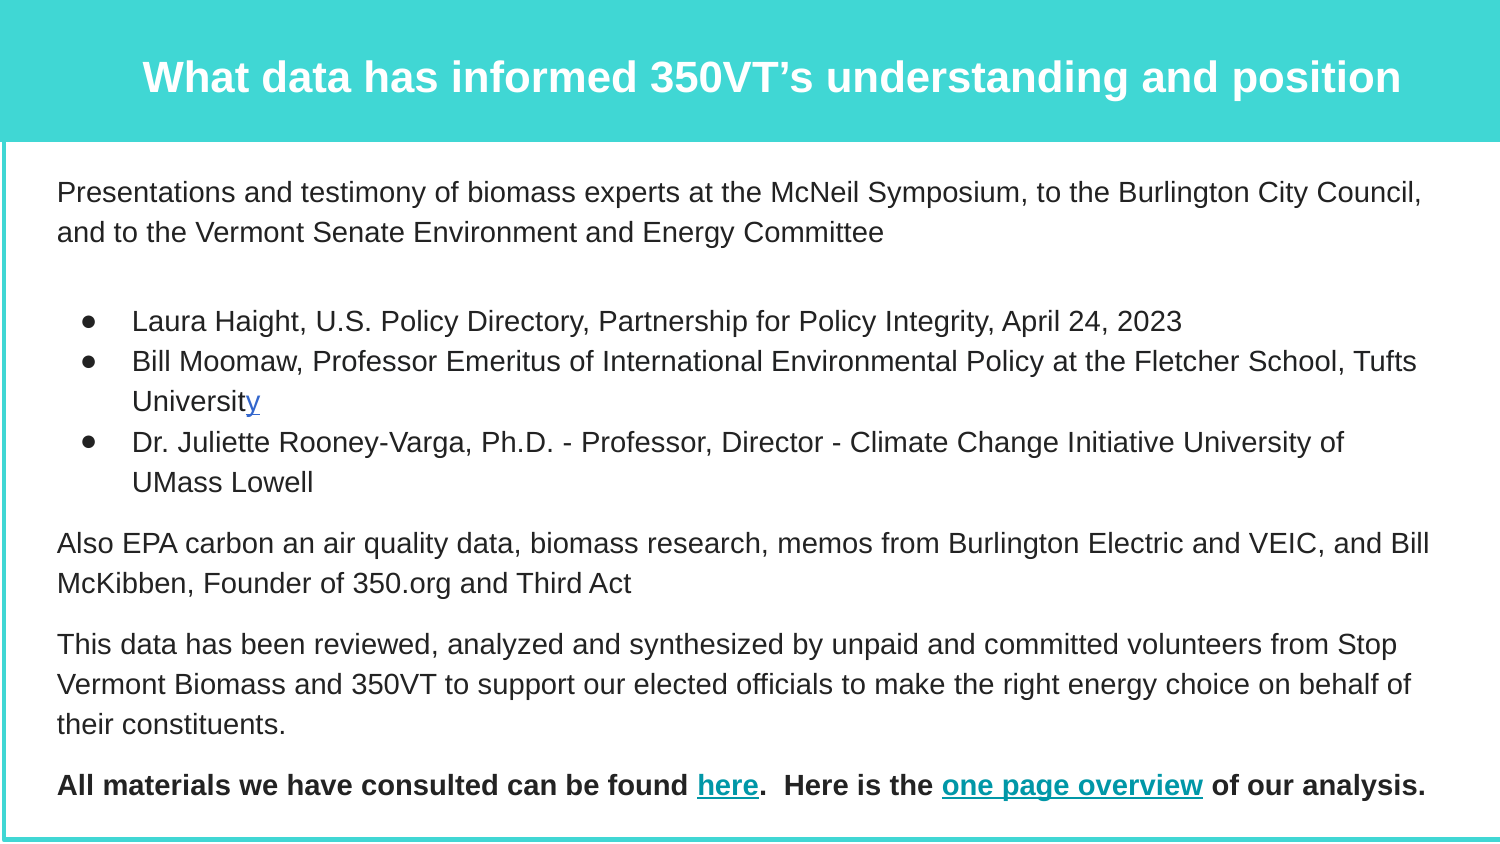

# What data has informed 350VT’s understanding and position

Presentations and testimony of biomass experts at the McNeil Symposium, to the Burlington City Council, and to the Vermont Senate Environment and Energy Committee

Laura Haight, U.S. Policy Directory, Partnership for Policy Integrity, April 24, 2023
Bill Moomaw, Professor Emeritus of International Environmental Policy at the Fletcher School, Tufts University
Dr. Juliette Rooney-Varga, Ph.D. - Professor, Director - Climate Change Initiative University of UMass Lowell
Also EPA carbon an air quality data, biomass research, memos from Burlington Electric and VEIC, and Bill McKibben, Founder of 350.org and Third Act
This data has been reviewed, analyzed and synthesized by unpaid and committed volunteers from Stop Vermont Biomass and 350VT to support our elected officials to make the right energy choice on behalf of their constituents.
All materials we have consulted can be found here.  Here is the one page overview of our analysis.